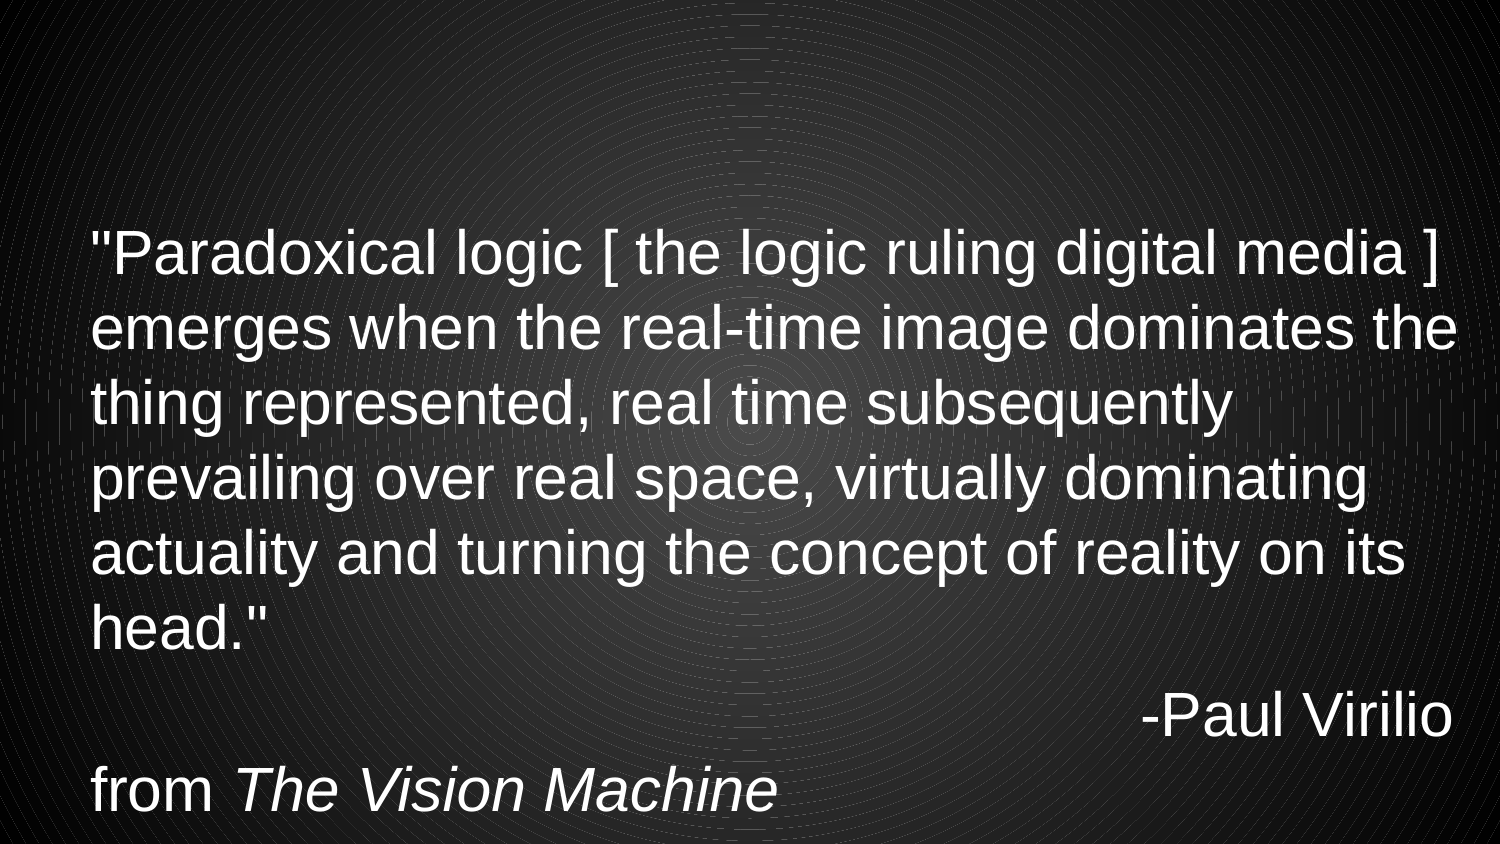

"Paradoxical logic [ the logic ruling digital media ] emerges when the real-time image dominates the thing represented, real time subsequently prevailing over real space, virtually dominating actuality and turning the concept of reality on its head."
							-Paul Virilio from The Vision Machine